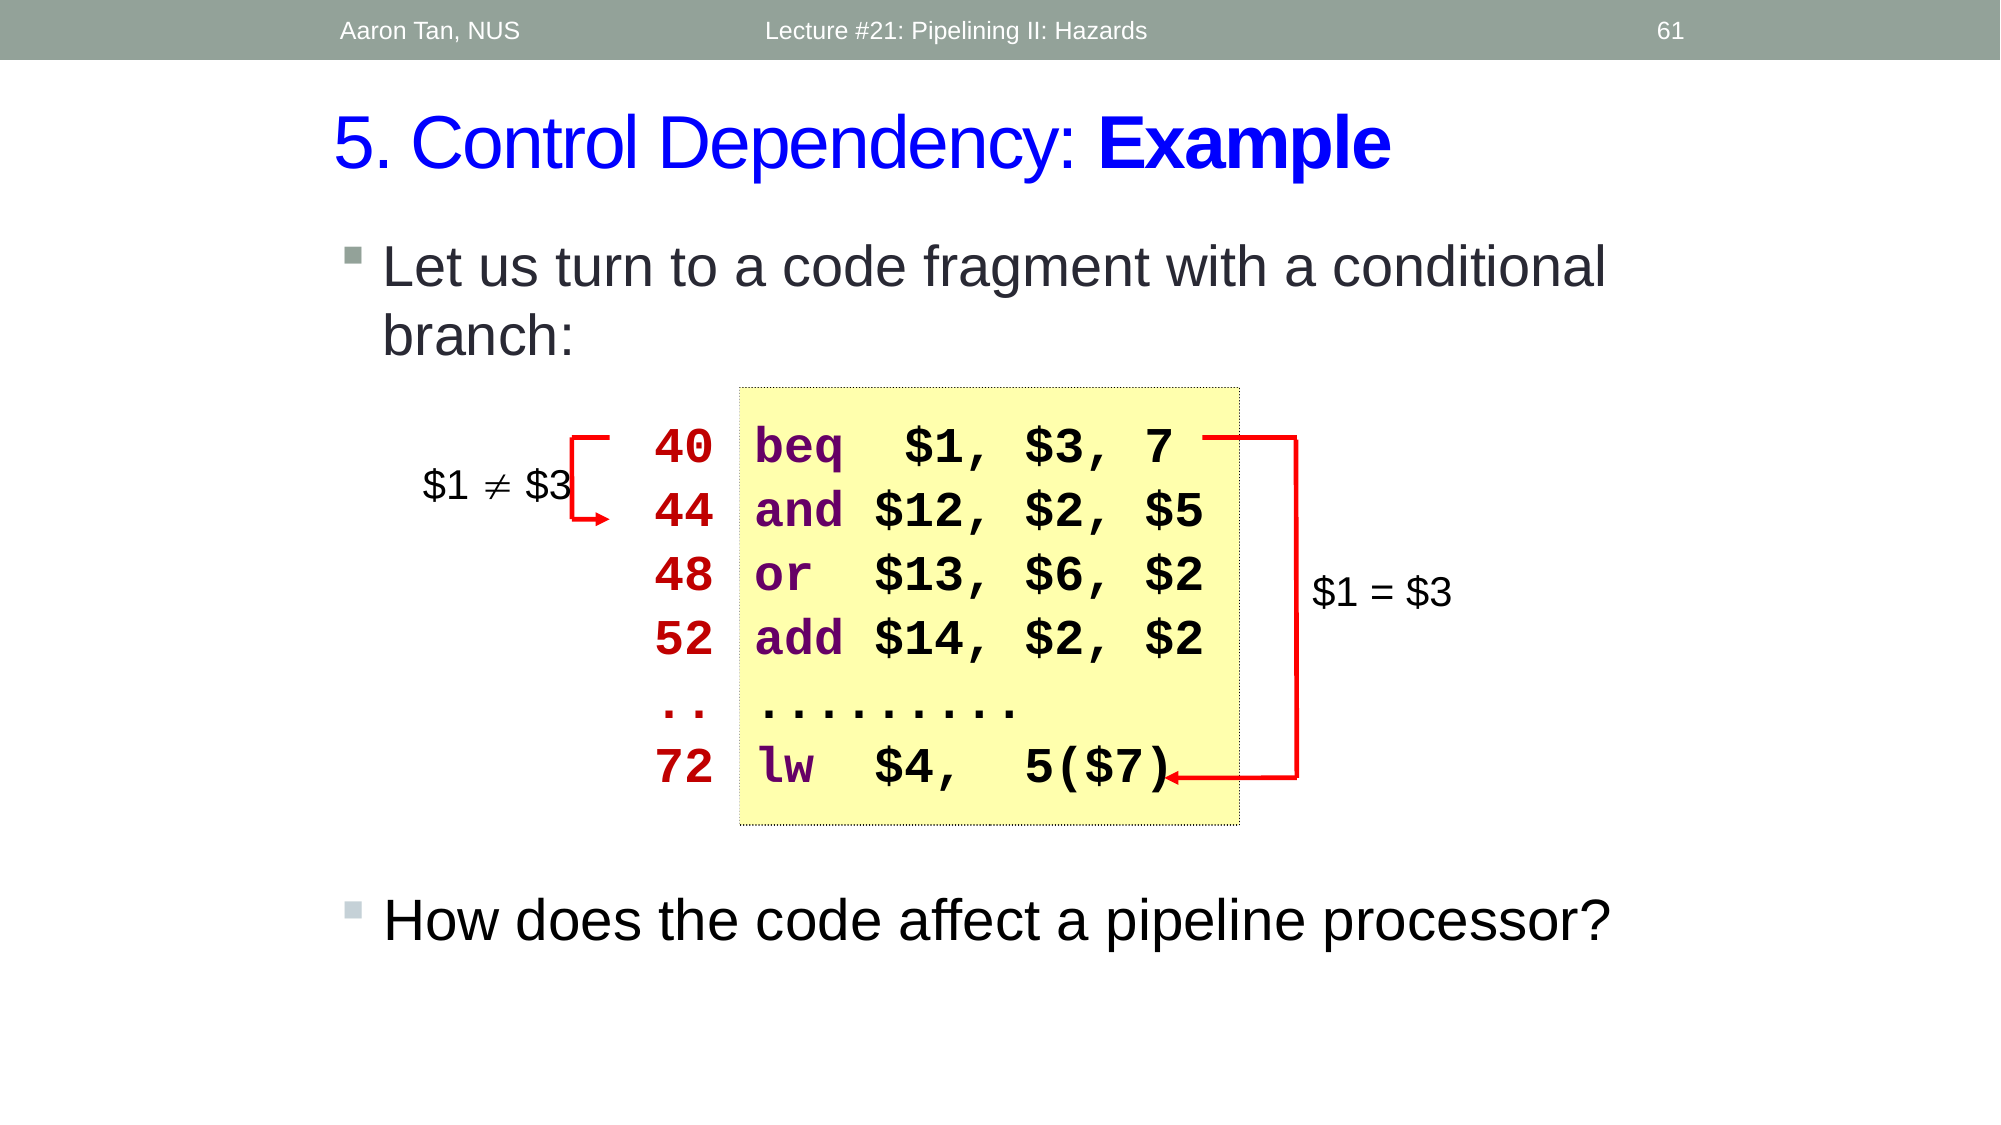

Aaron Tan, NUS
Lecture #21: Pipelining II: Hazards
61
# 5. Control Dependency: Example
Let us turn to a code fragment with a conditional branch:

40
44
48
52
..
72
beq  $1, $3, 7
and $12, $2, $5
or  $13, $6, $2
add $14, $2, $2
.........
lw  $4,  5($7)

$1 = $3

$1 ≠ $3

How does the code affect a pipeline processor?